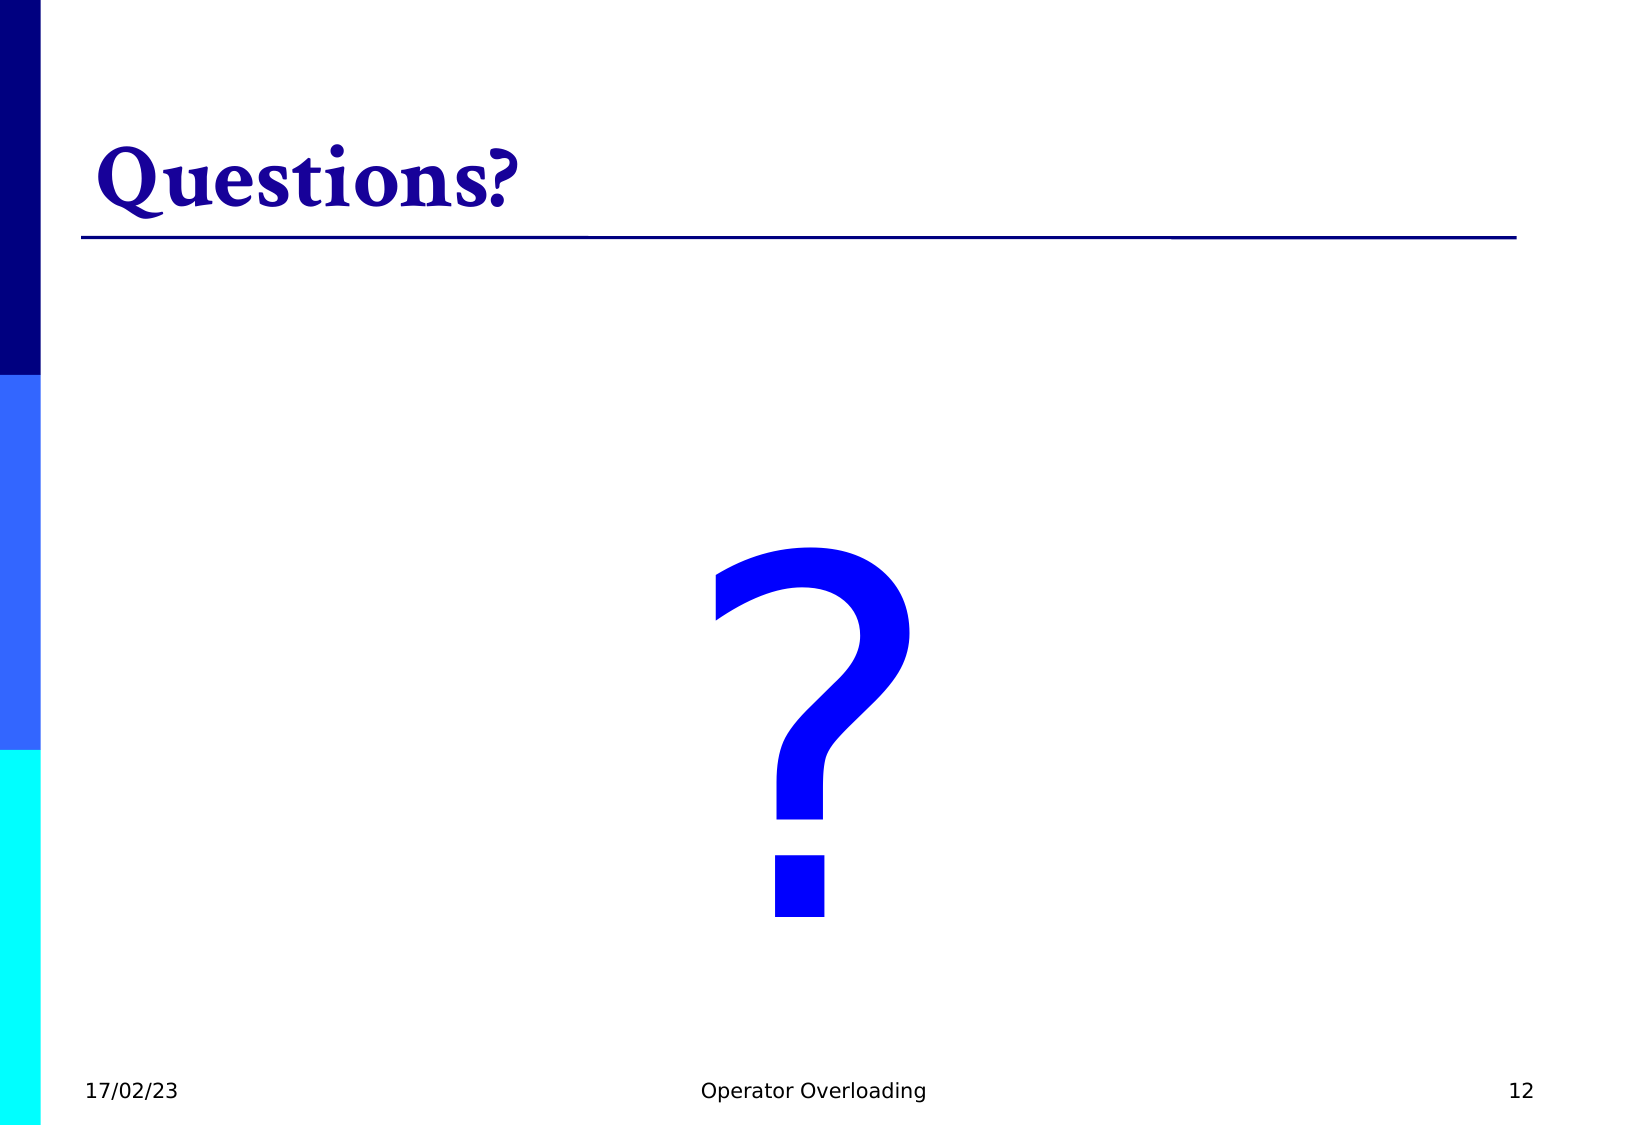

# Questions?
?
17/02/23
Operator Overloading
12